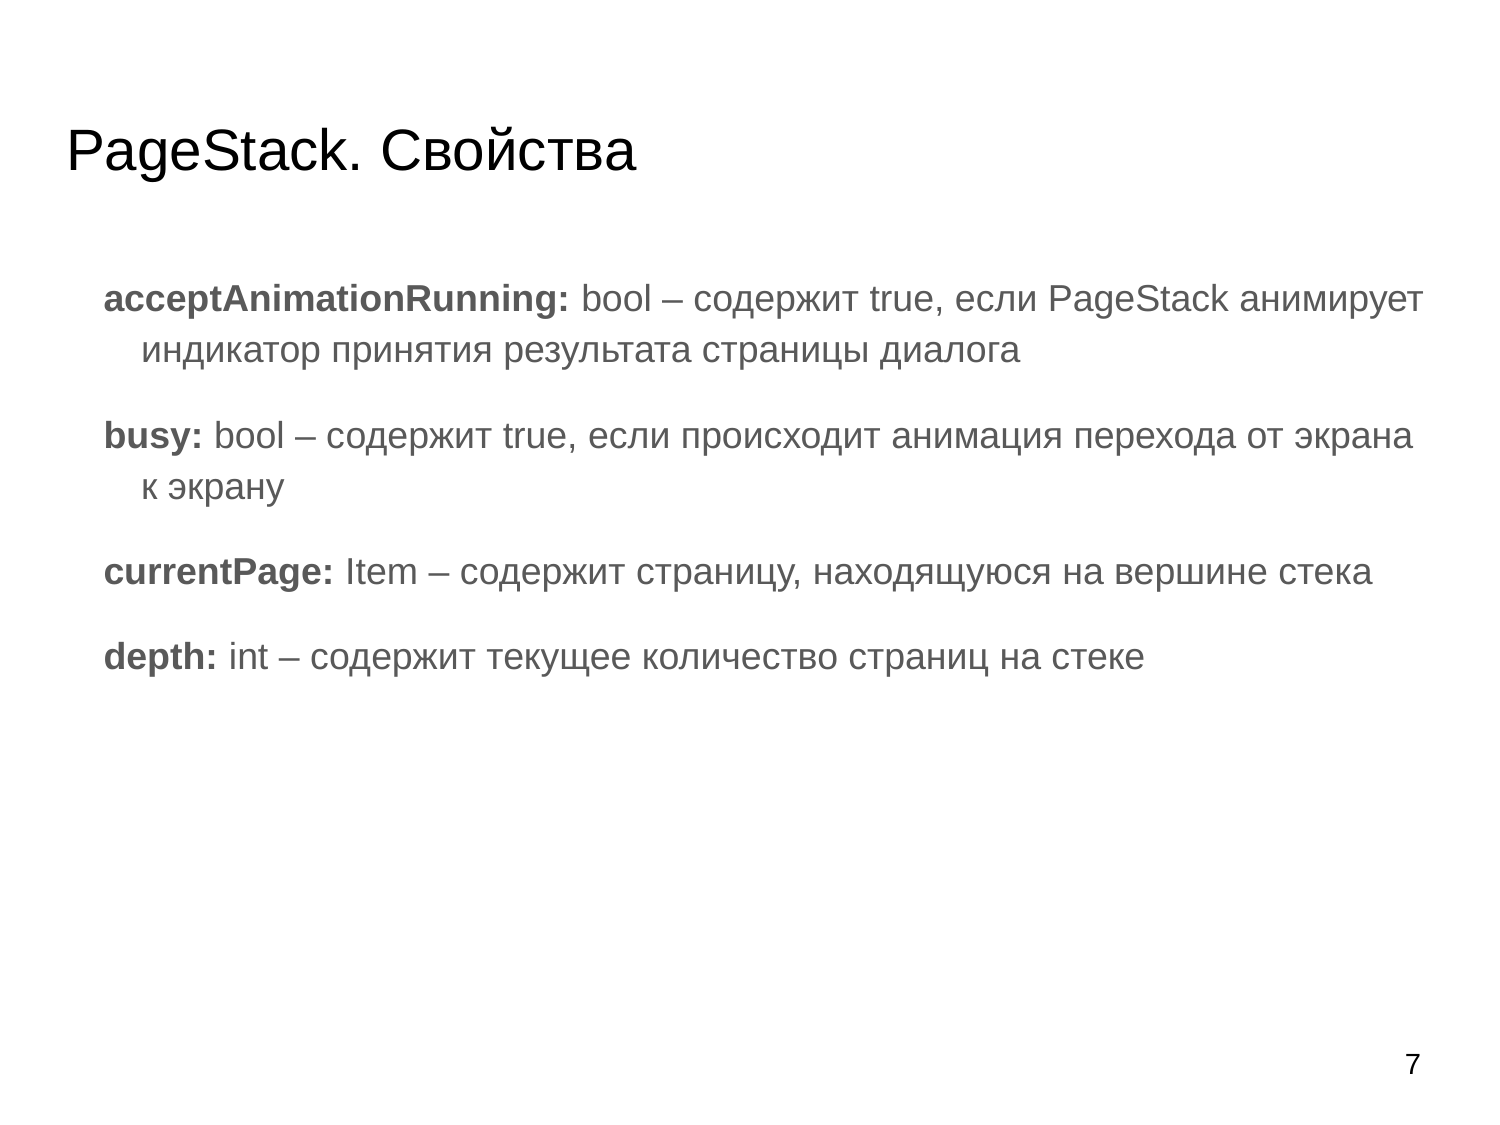

# PageStack. Свойства
acceptAnimationRunning: bool – содержит true, если PageStack анимирует индикатор принятия результата страницы диалога
busy: bool – содержит true, если происходит анимация перехода от экрана к экрану
currentPage: Item – содержит страницу, находящуюся на вершине стека
depth: int – содержит текущее количество страниц на стеке
7